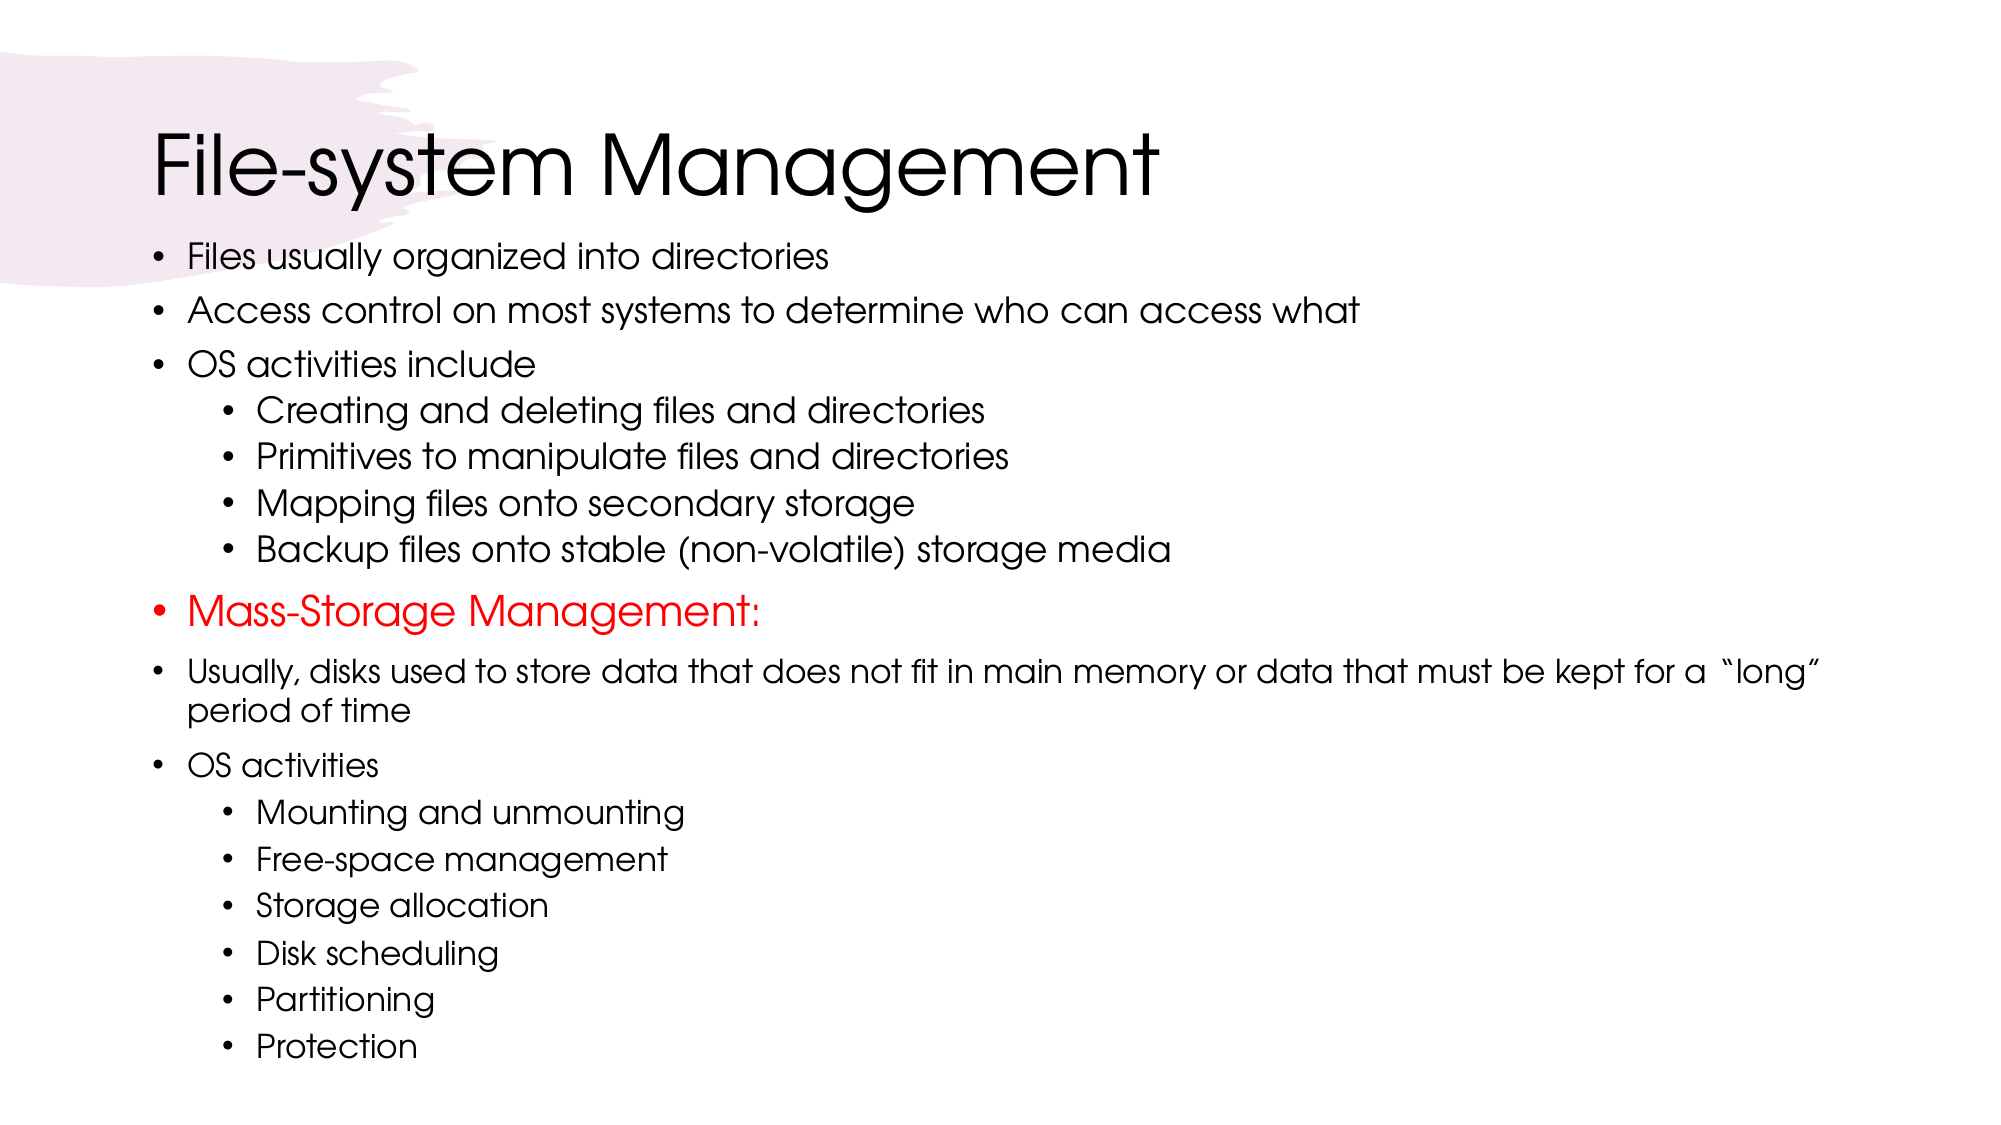

# File-system Management
Files usually organized into directories
Access control on most systems to determine who can access what
OS activities include
Creating and deleting files and directories
Primitives to manipulate files and directories
Mapping files onto secondary storage
Backup files onto stable (non-volatile) storage media
Mass-Storage Management:
Usually, disks used to store data that does not fit in main memory or data that must be kept for a “long” period of time
OS activities
Mounting and unmounting
Free-space management
Storage allocation
Disk scheduling
Partitioning
Protection